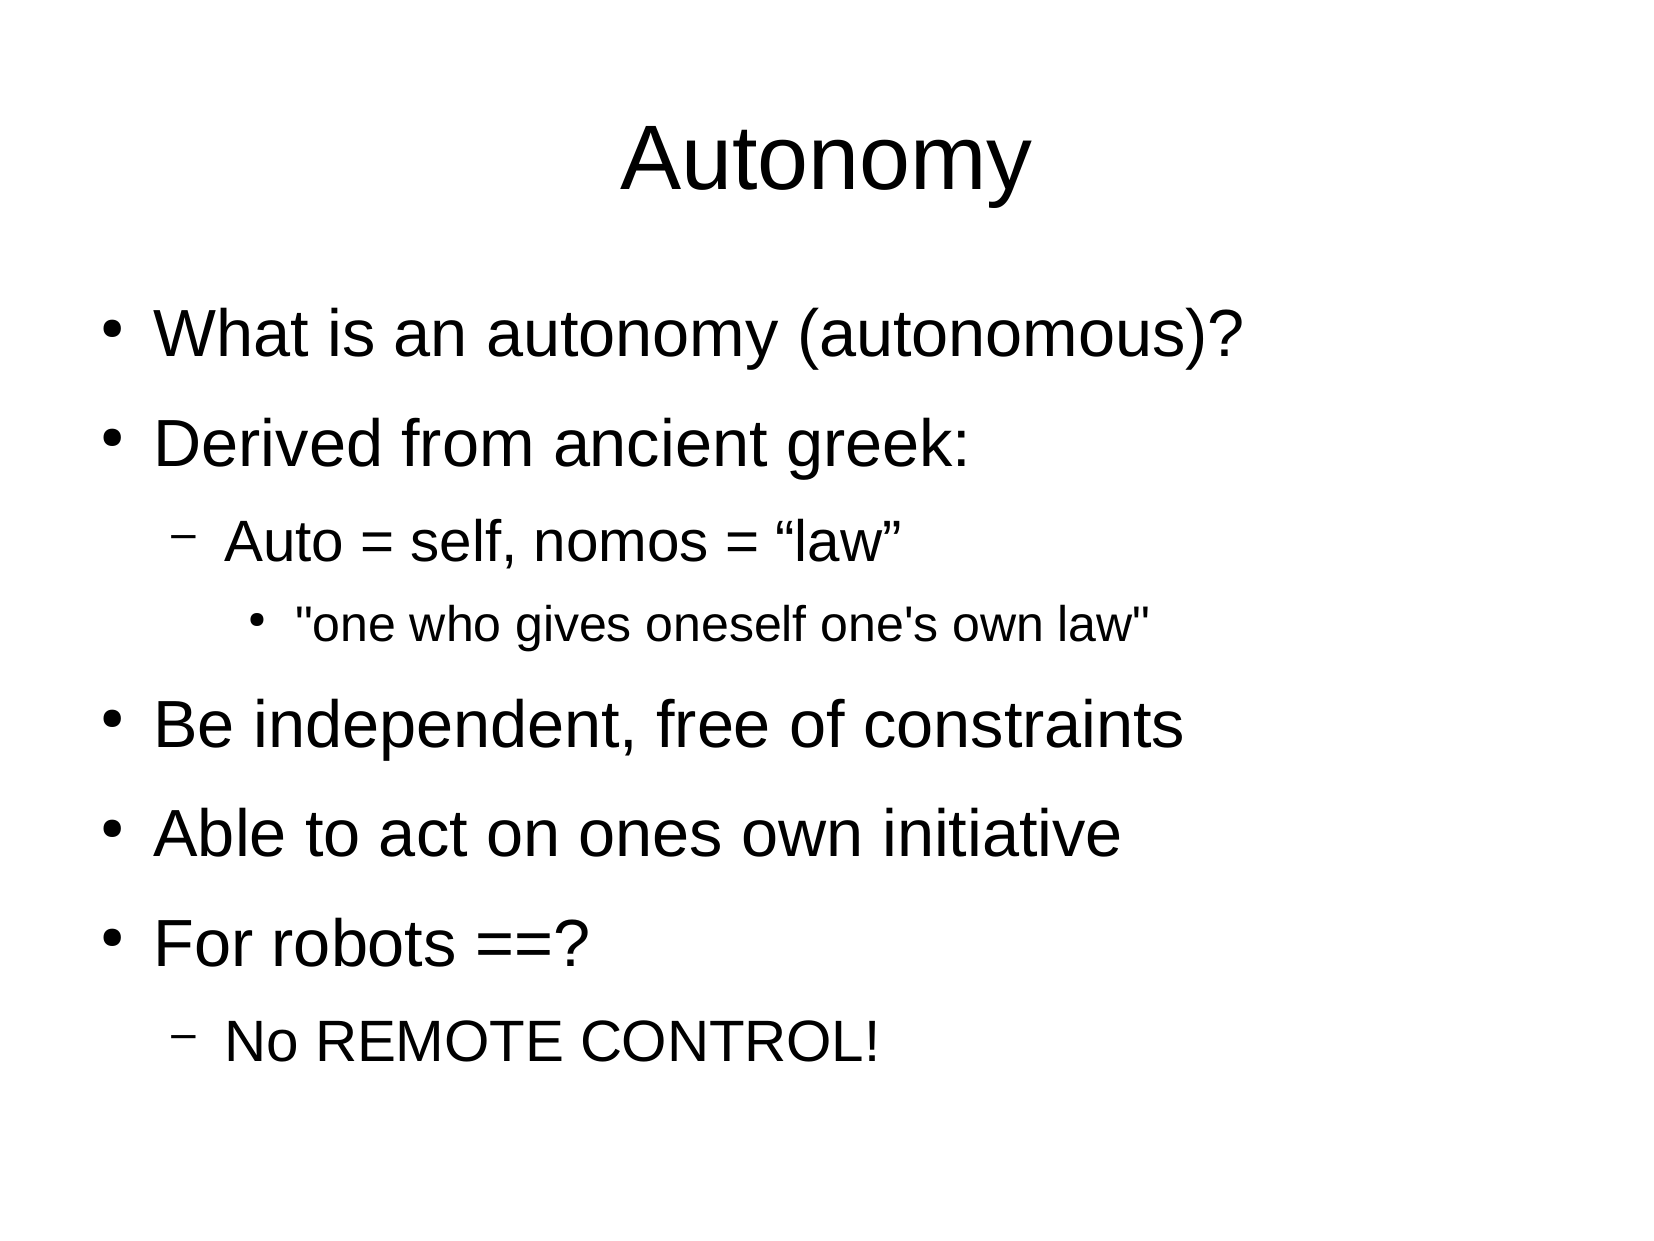

Autonomy
What is an autonomy (autonomous)?
Derived from ancient greek:
Auto = self, nomos = “law”
"one who gives oneself one's own law"
Be independent, free of constraints
Able to act on ones own initiative
For robots ==?
No REMOTE CONTROL!